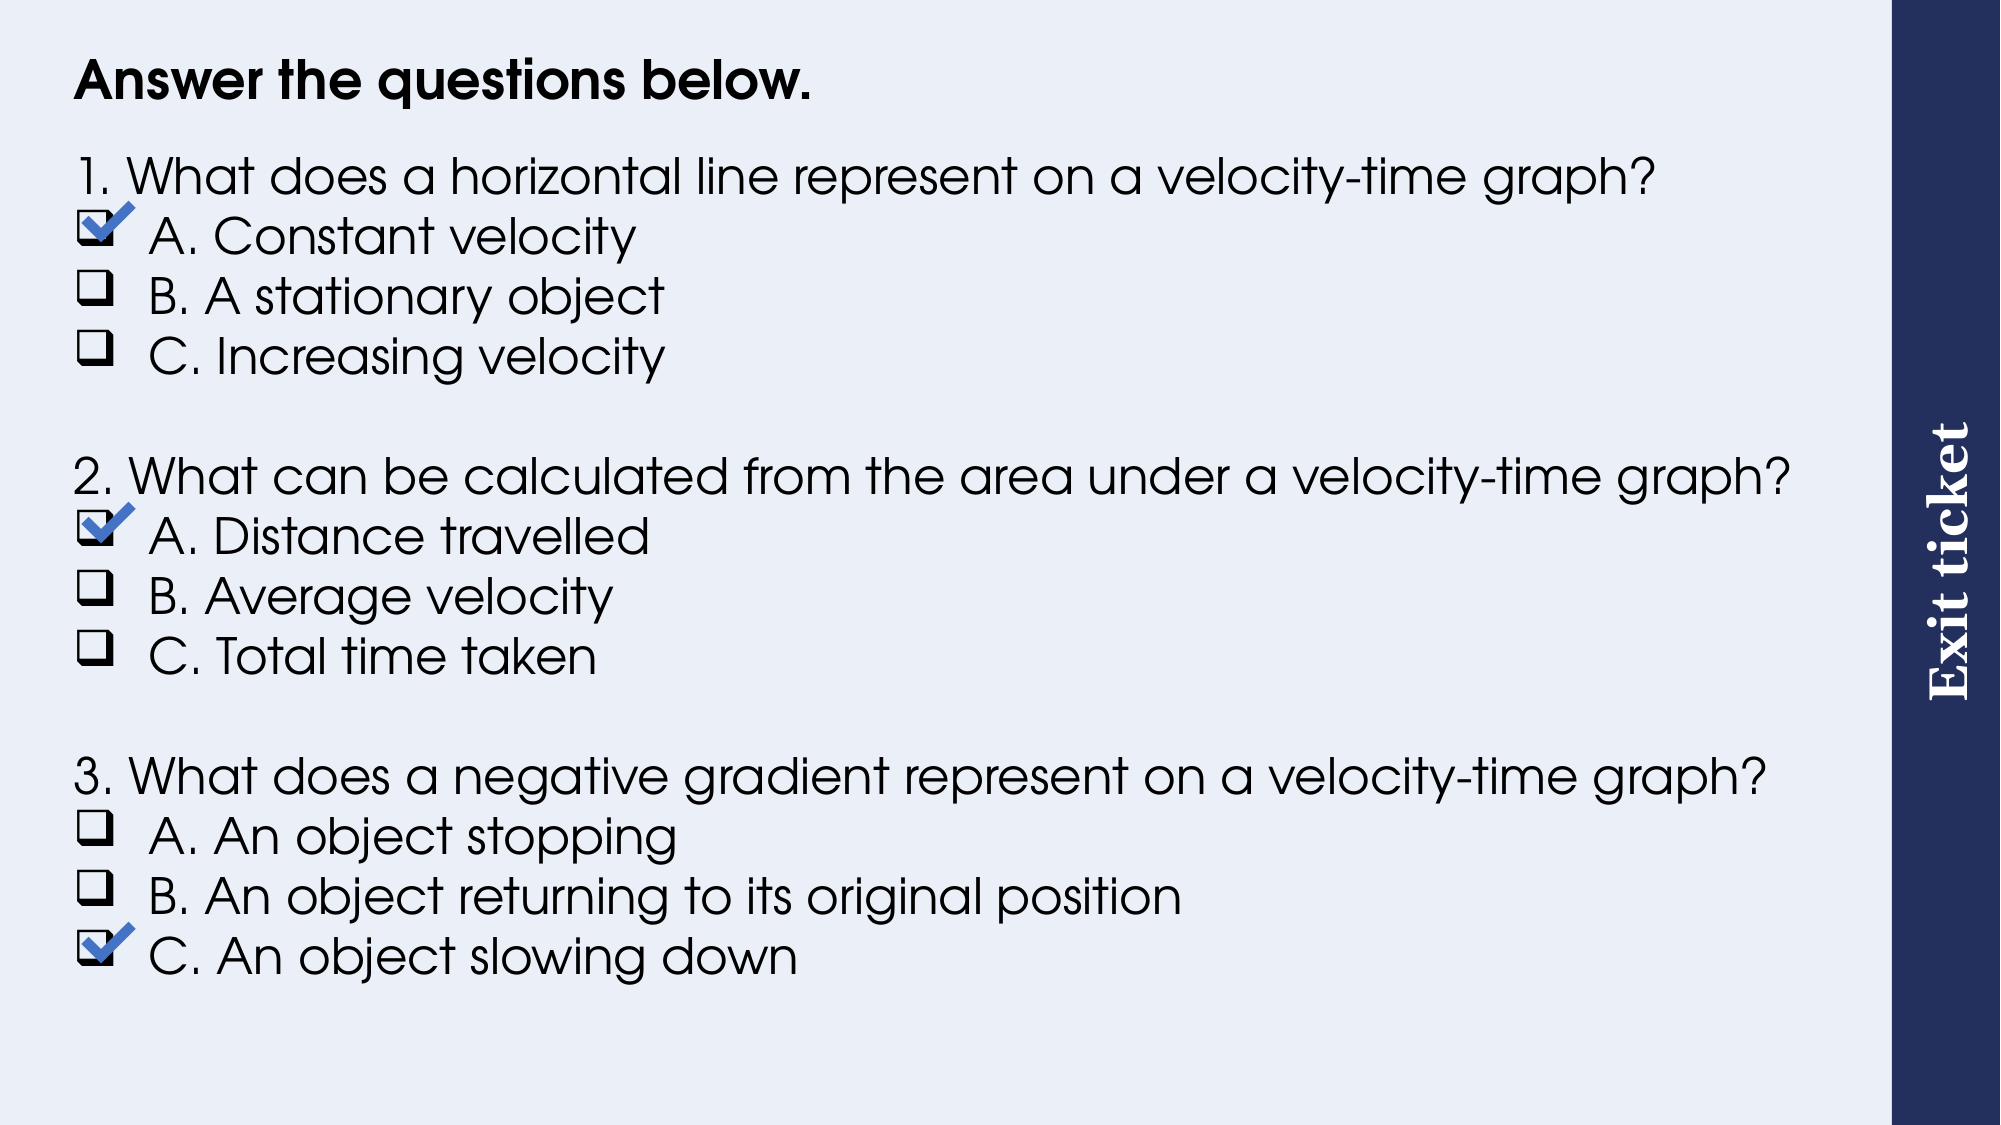

Answer the questions below.
1. What does a horizontal line represent on a velocity-time graph?
A. Constant velocity
B. A stationary object
C. Increasing velocity

2. What can be calculated from the area under a velocity-time graph?
A. Distance travelled
B. Average velocity
C. Total time taken

3. What does a negative gradient represent on a velocity-time graph?
A. An object stopping
B. An object returning to its original position
C. An object slowing down

✓
✓
✓